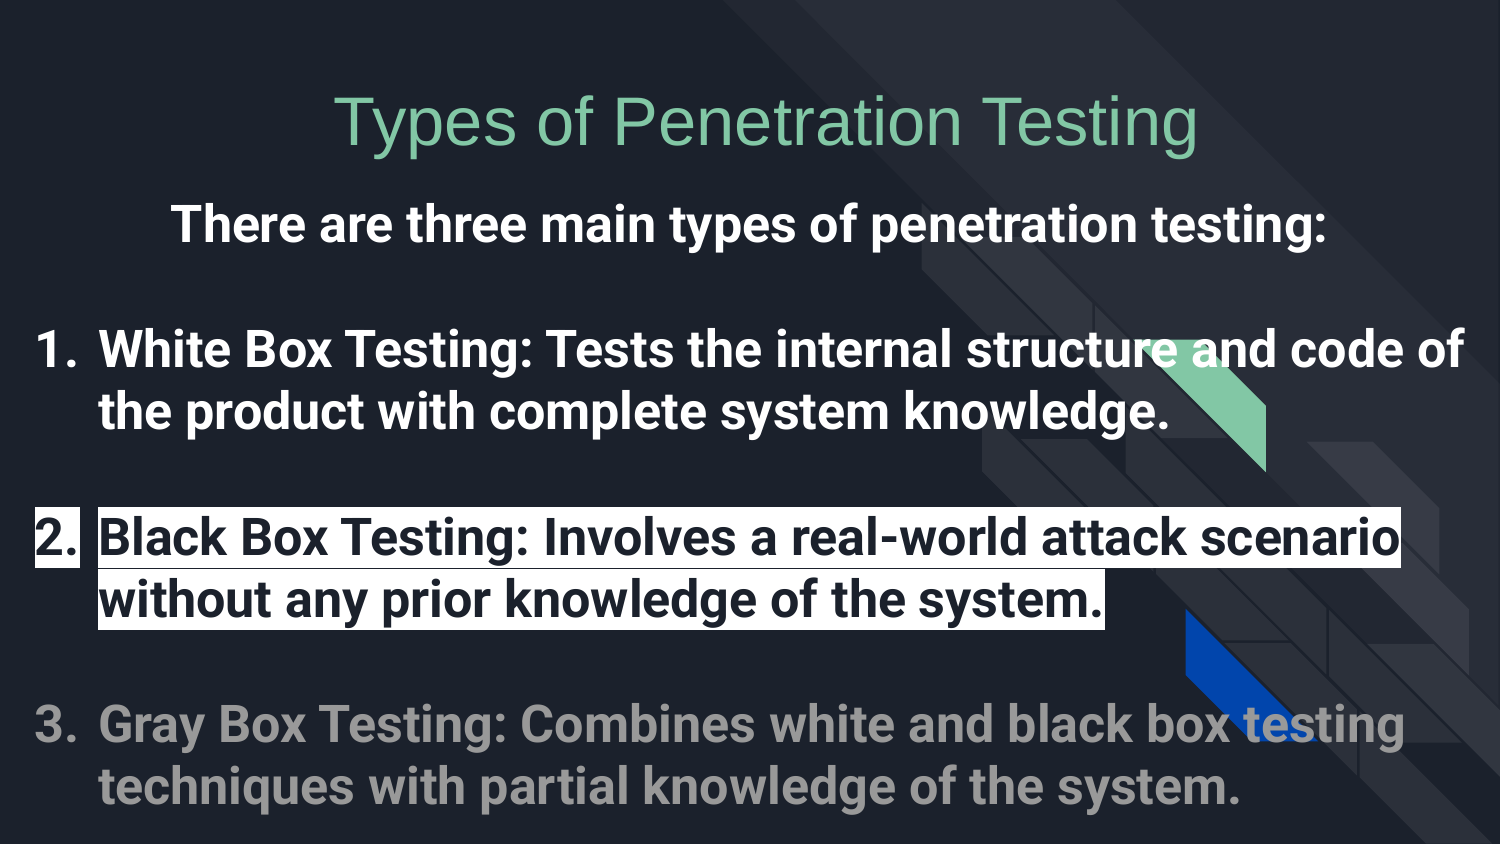

# Types of Penetration Testing
There are three main types of penetration testing:

White Box Testing: Tests the internal structure and code of the product with complete system knowledge.

Black Box Testing: Involves a real-world attack scenario without any prior knowledge of the system.

Gray Box Testing: Combines white and black box testing techniques with partial knowledge of the system.